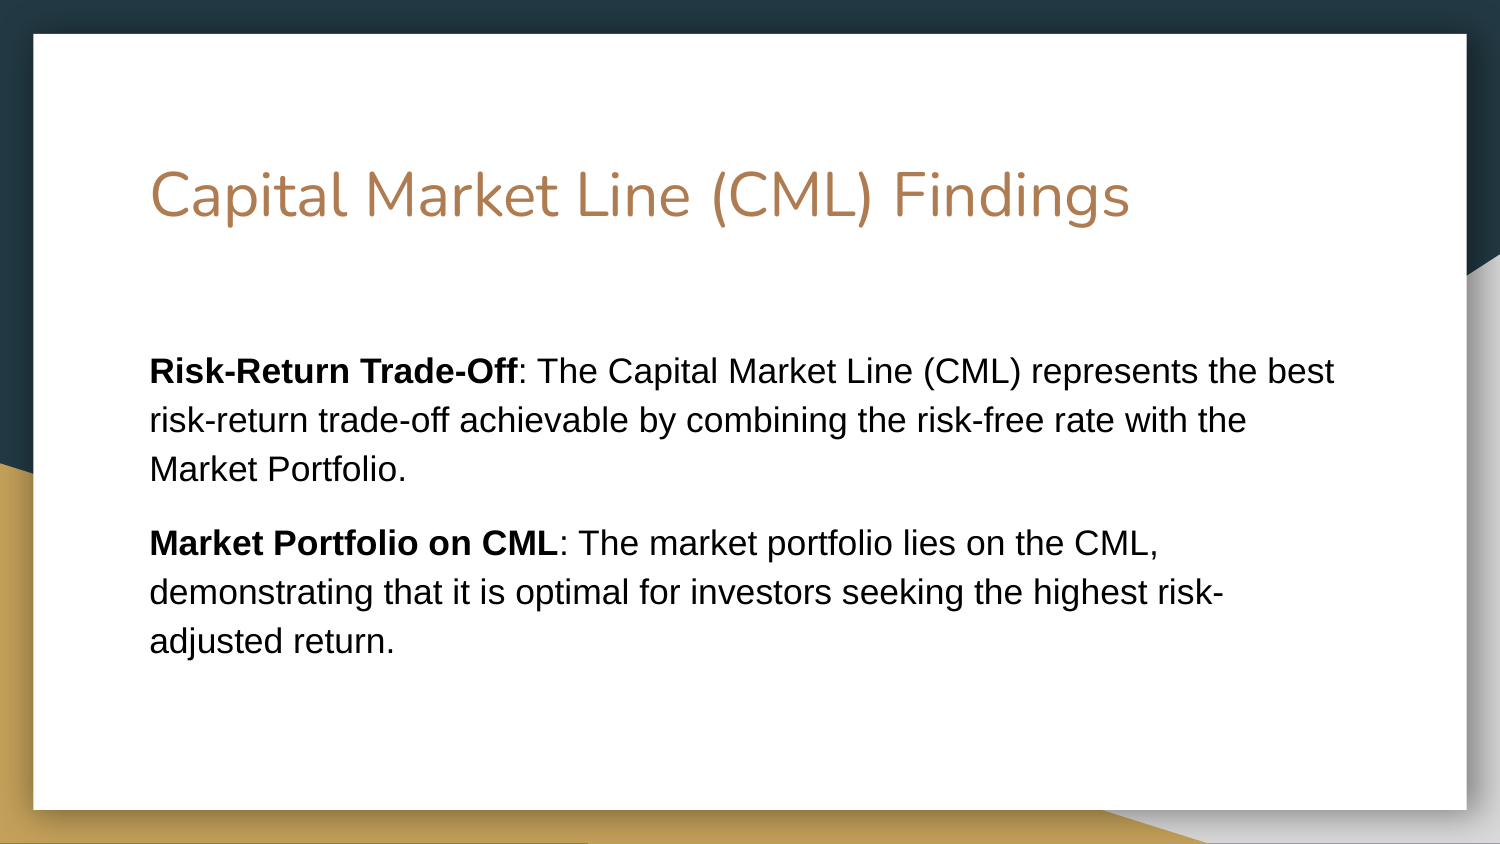

# Capital Market Line (CML) Findings
Risk-Return Trade-Off: The Capital Market Line (CML) represents the best risk-return trade-off achievable by combining the risk-free rate with the Market Portfolio.
Market Portfolio on CML: The market portfolio lies on the CML, demonstrating that it is optimal for investors seeking the highest risk-adjusted return.